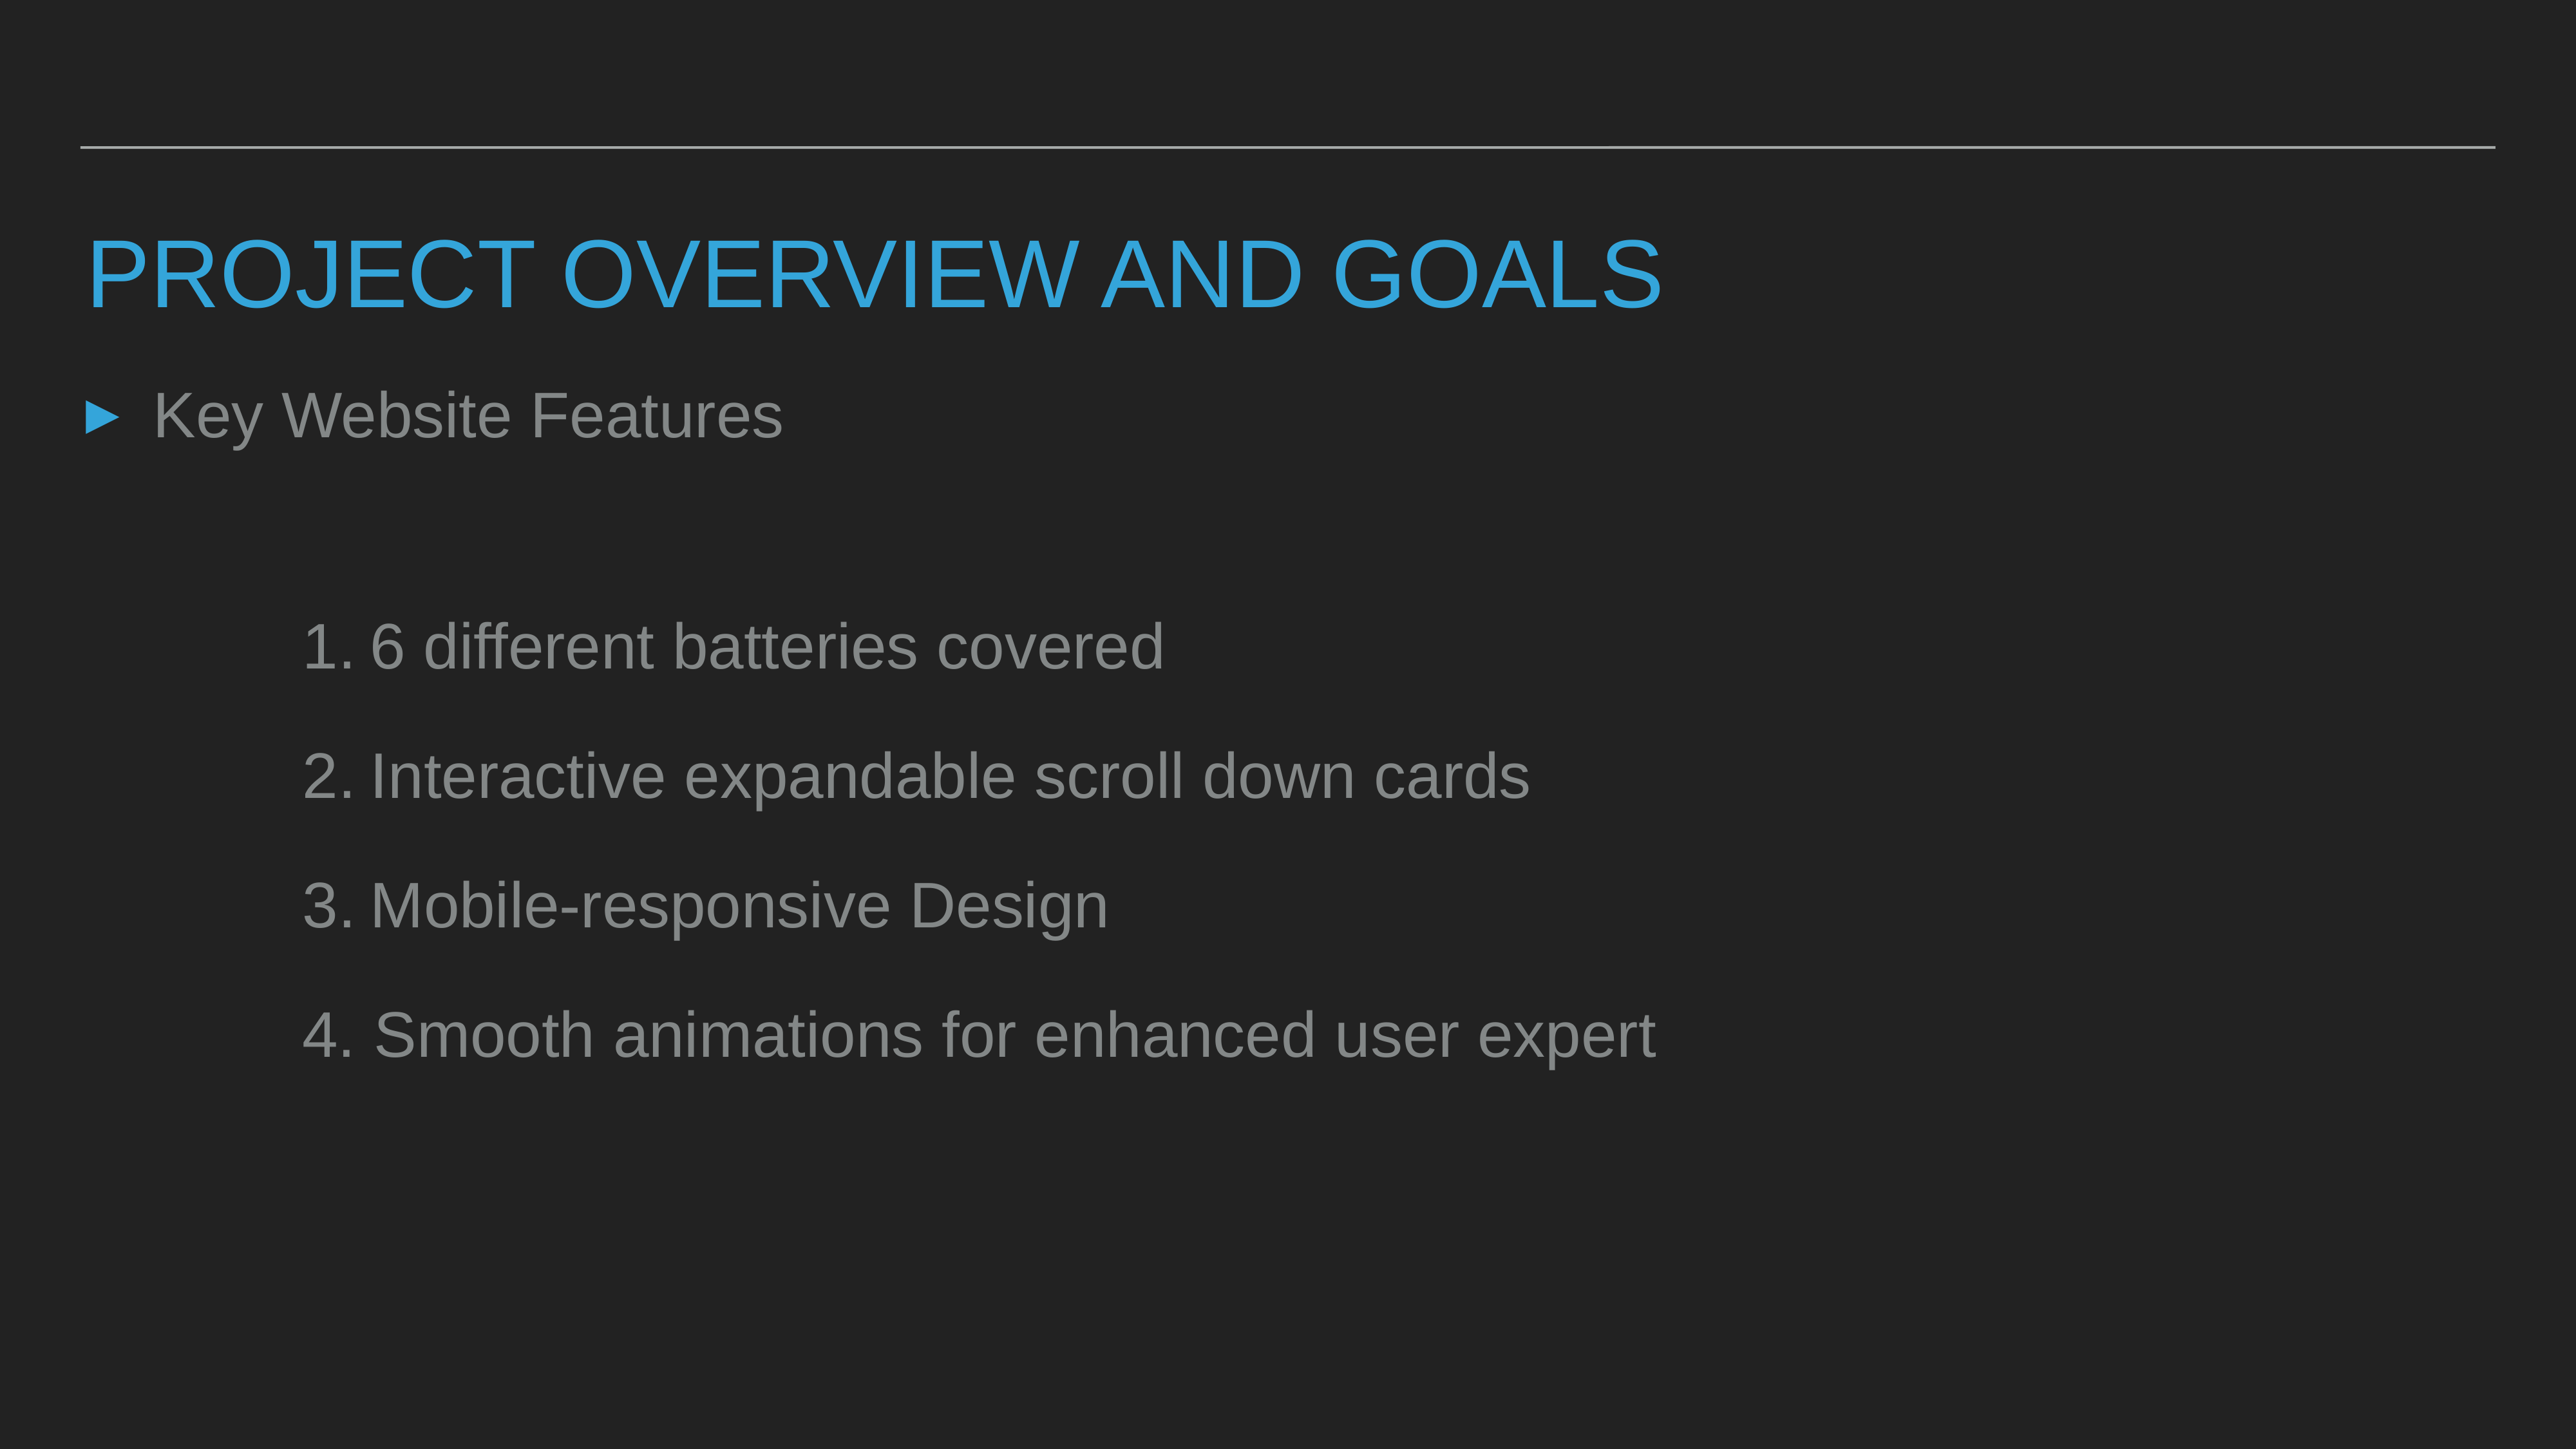

# Project overview and goals
Key Website Features
6 different batteries covered
Interactive expandable scroll down cards
Mobile-responsive Design
4. Smooth animations for enhanced user expert